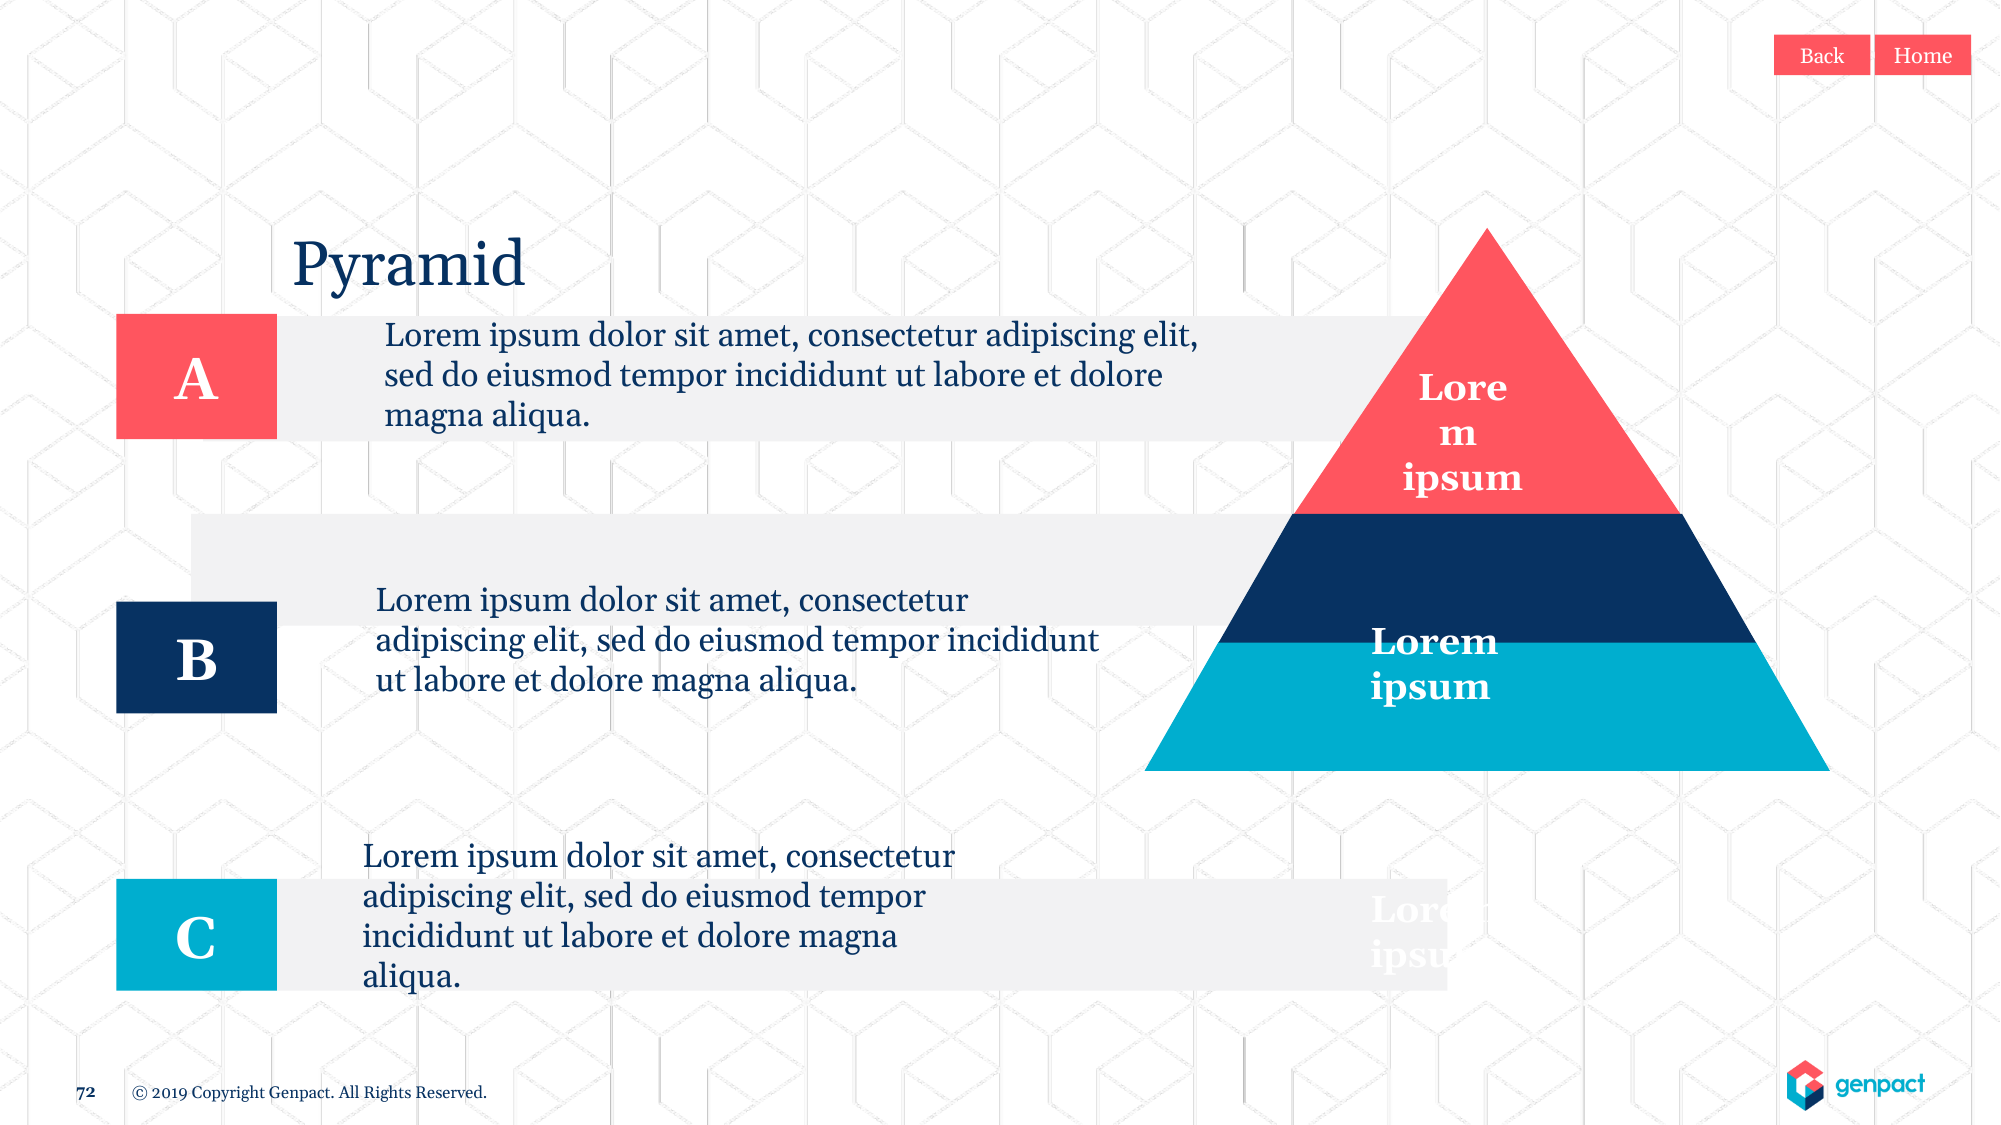

Back
Home
# Pyramid

Lorem ipsum dolor sit amet, consectetur adipiscing elit, sed do eiusmod tempor incididunt ut labore et dolore magna aliqua.
A

Lorem
ipsum

Lorem ipsum dolor sit amet, consectetur adipiscing elit, sed do eiusmod tempor incididunt ut labore et dolore magna aliqua.
B
Lorem ipsum

Lorem ipsum dolor sit amet, consectetur adipiscing elit, sed do eiusmod tempor incididunt ut labore et dolore magna aliqua.
Lorem ipsum
C